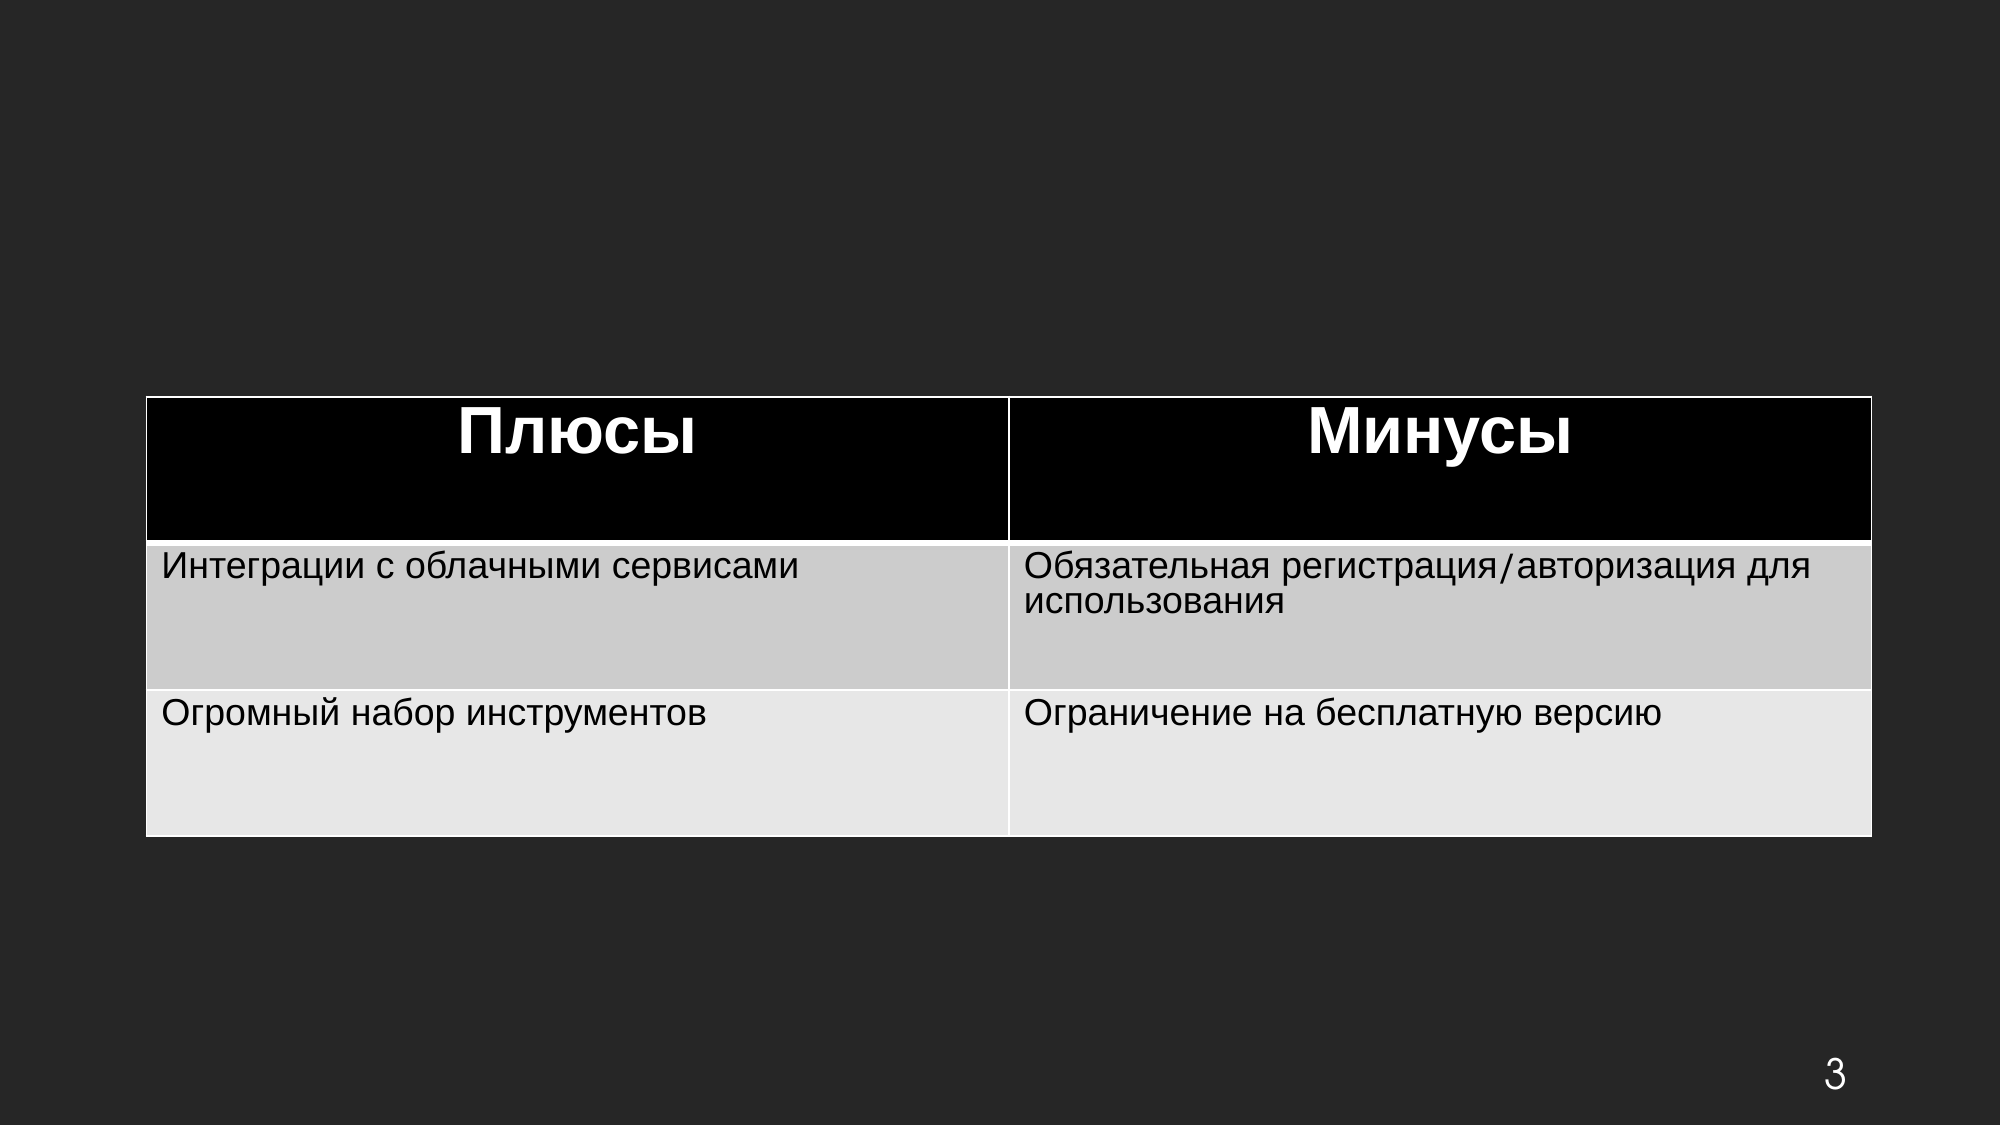

#
| Плюсы | Минусы |
| --- | --- |
| Интеграции с облачными сервисами | Обязательная регистрация/авторизация для использования |
| Огромный набор инструментов | Ограничение на бесплатную версию |
3